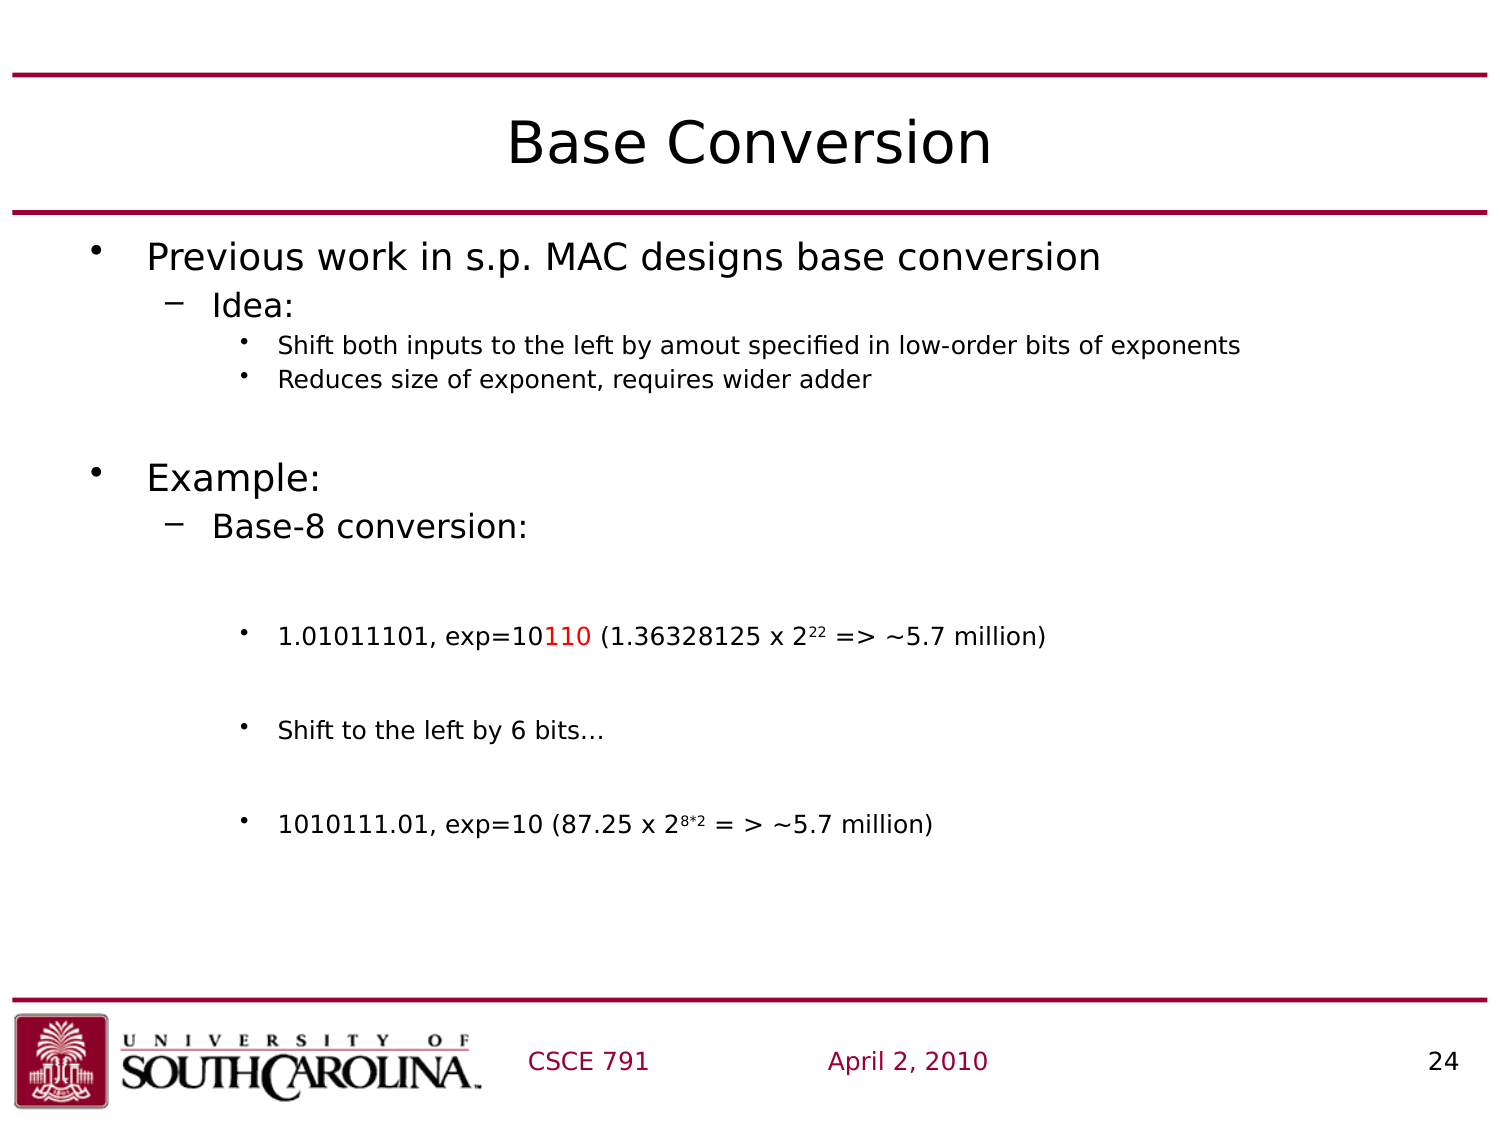

# Base Conversion
Previous work in s.p. MAC designs base conversion
Idea:
Shift both inputs to the left by amout specified in low-order bits of exponents
Reduces size of exponent, requires wider adder

Example:
Base-8 conversion:

1.01011101, exp=10110 (1.36328125 x 222 => ~5.7 million)

Shift to the left by 6 bits…

1010111.01, exp=10 (87.25 x 28*2 = > ~5.7 million)
CSCE 791		April 2, 2010 			24